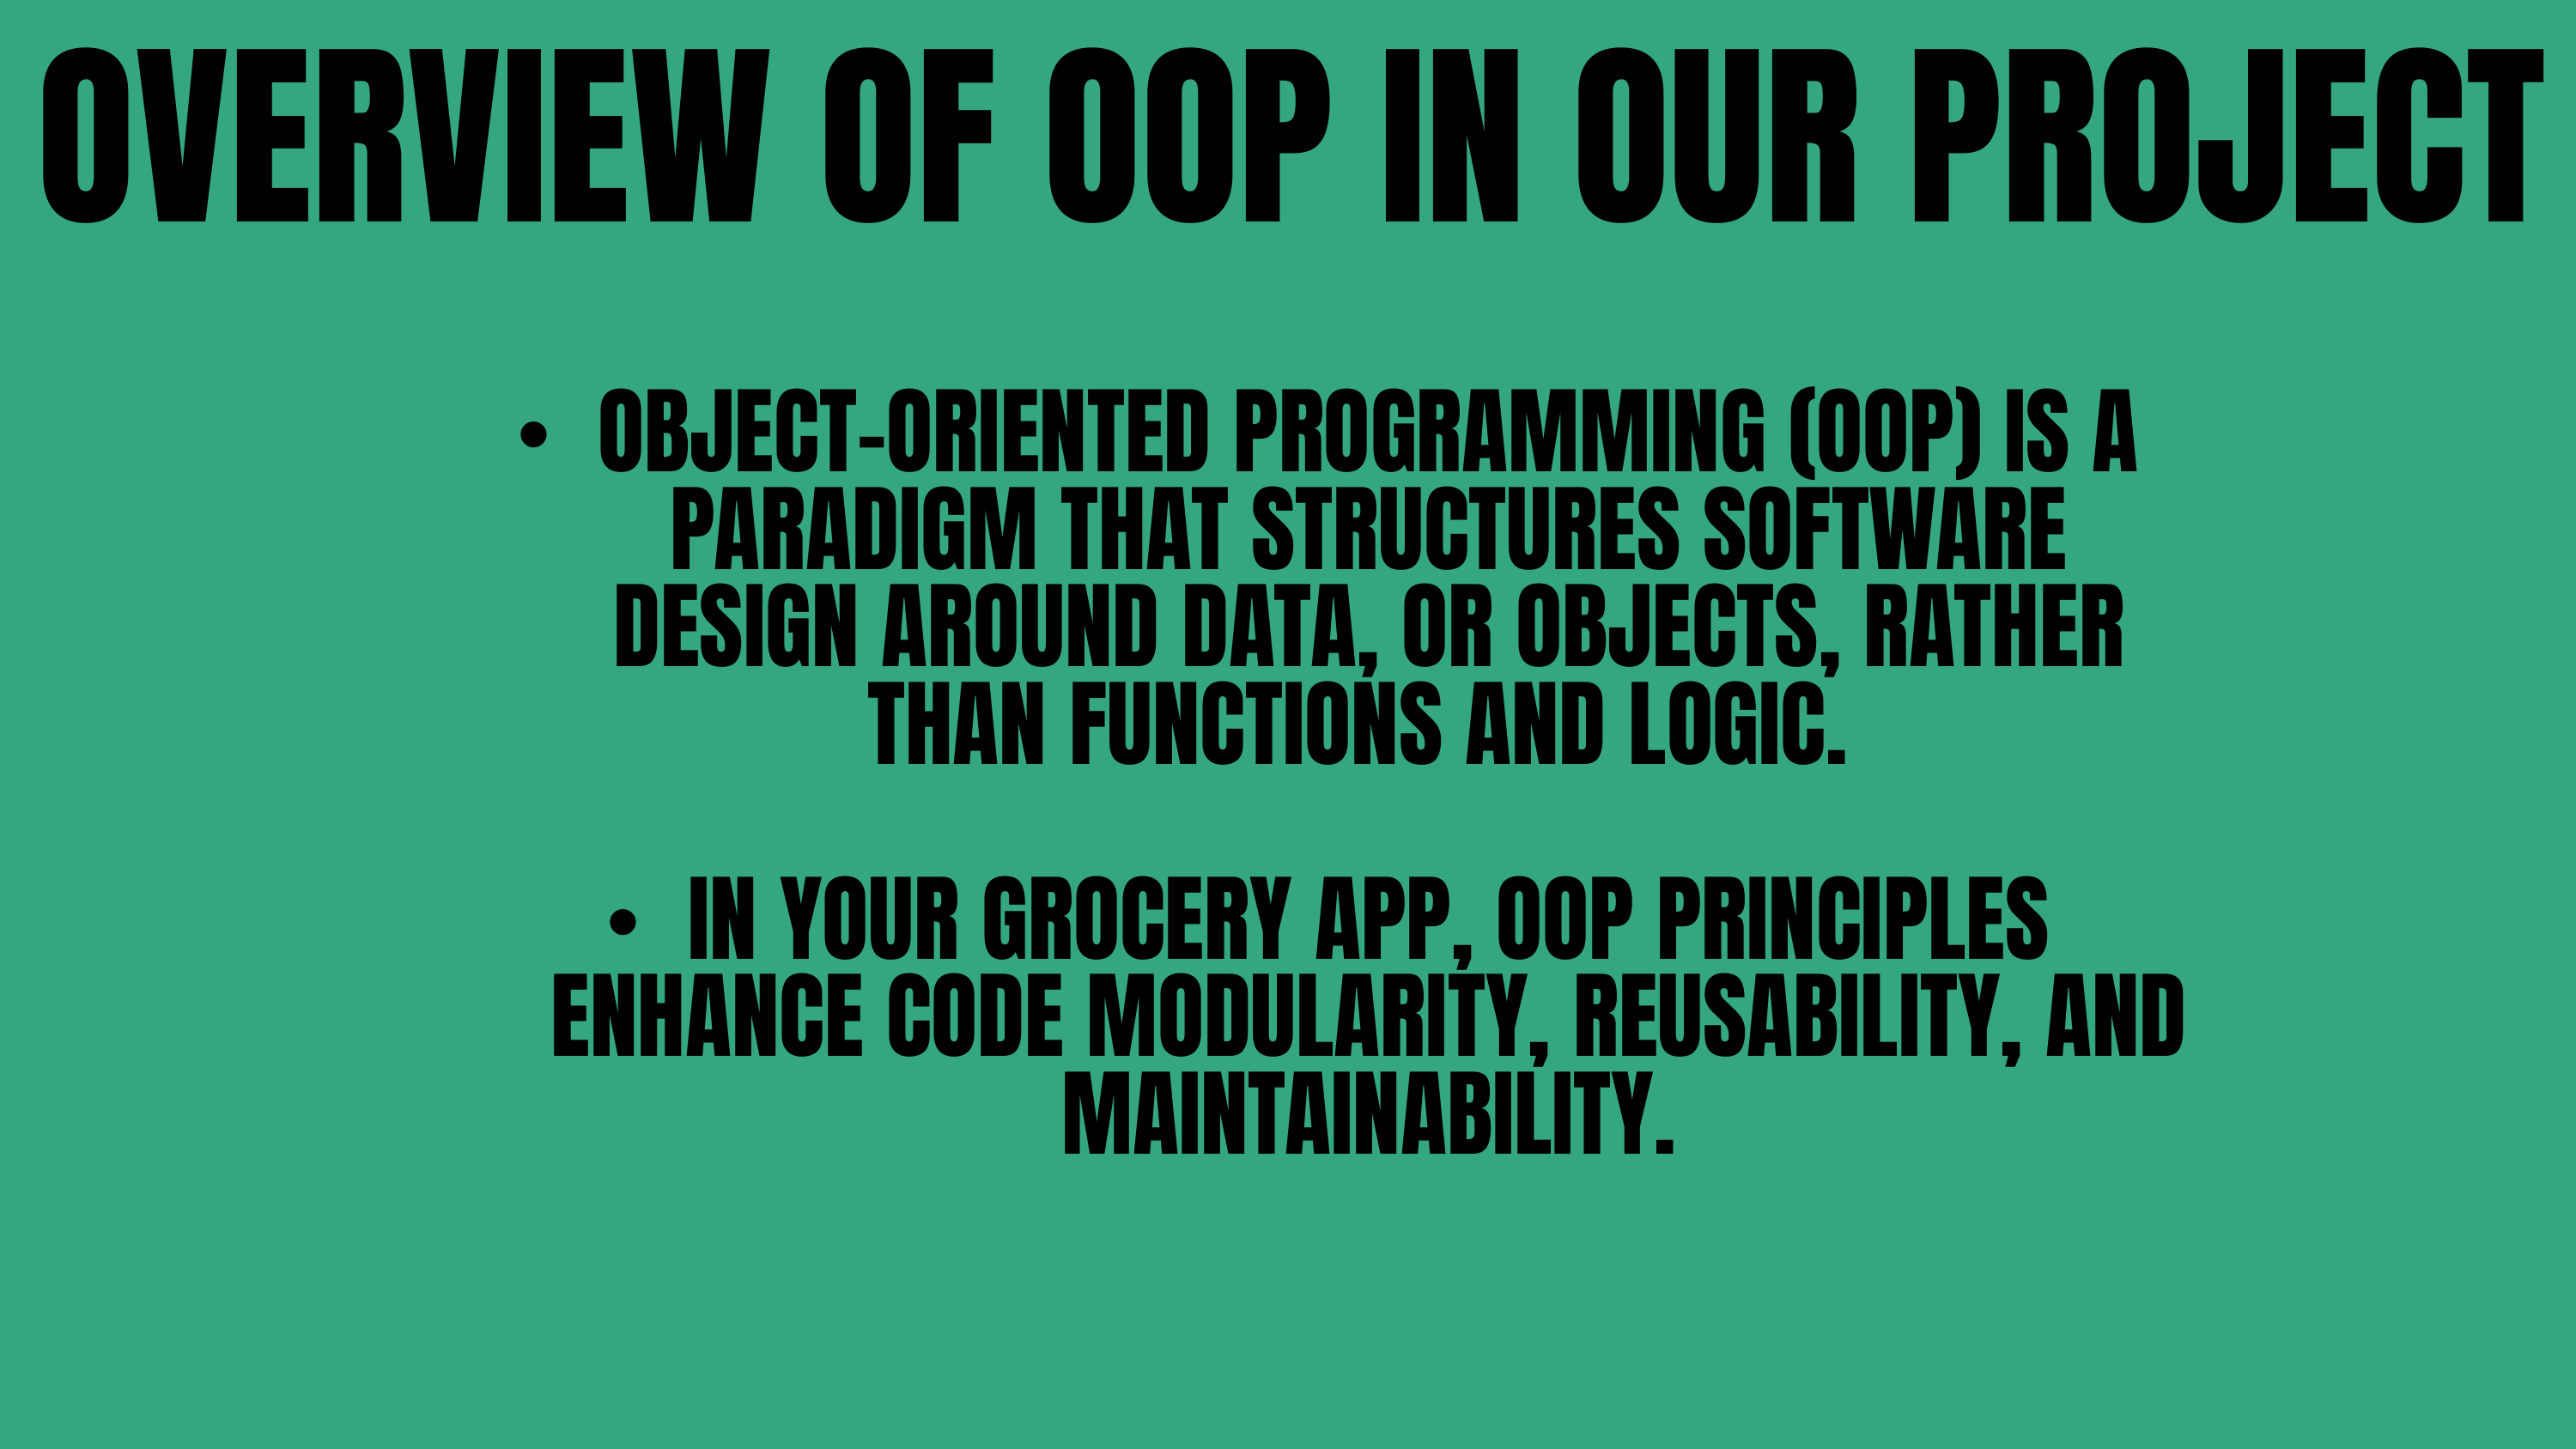

OVERVIEW OF OOP IN OUR PROJECT
OBJECT-ORIENTED PROGRAMMING (OOP) IS A PARADIGM THAT STRUCTURES SOFTWARE DESIGN AROUND DATA, OR OBJECTS, RATHER THAN FUNCTIONS AND LOGIC.

IN YOUR GROCERY APP, OOP PRINCIPLES ENHANCE CODE MODULARITY, REUSABILITY, AND MAINTAINABILITY.